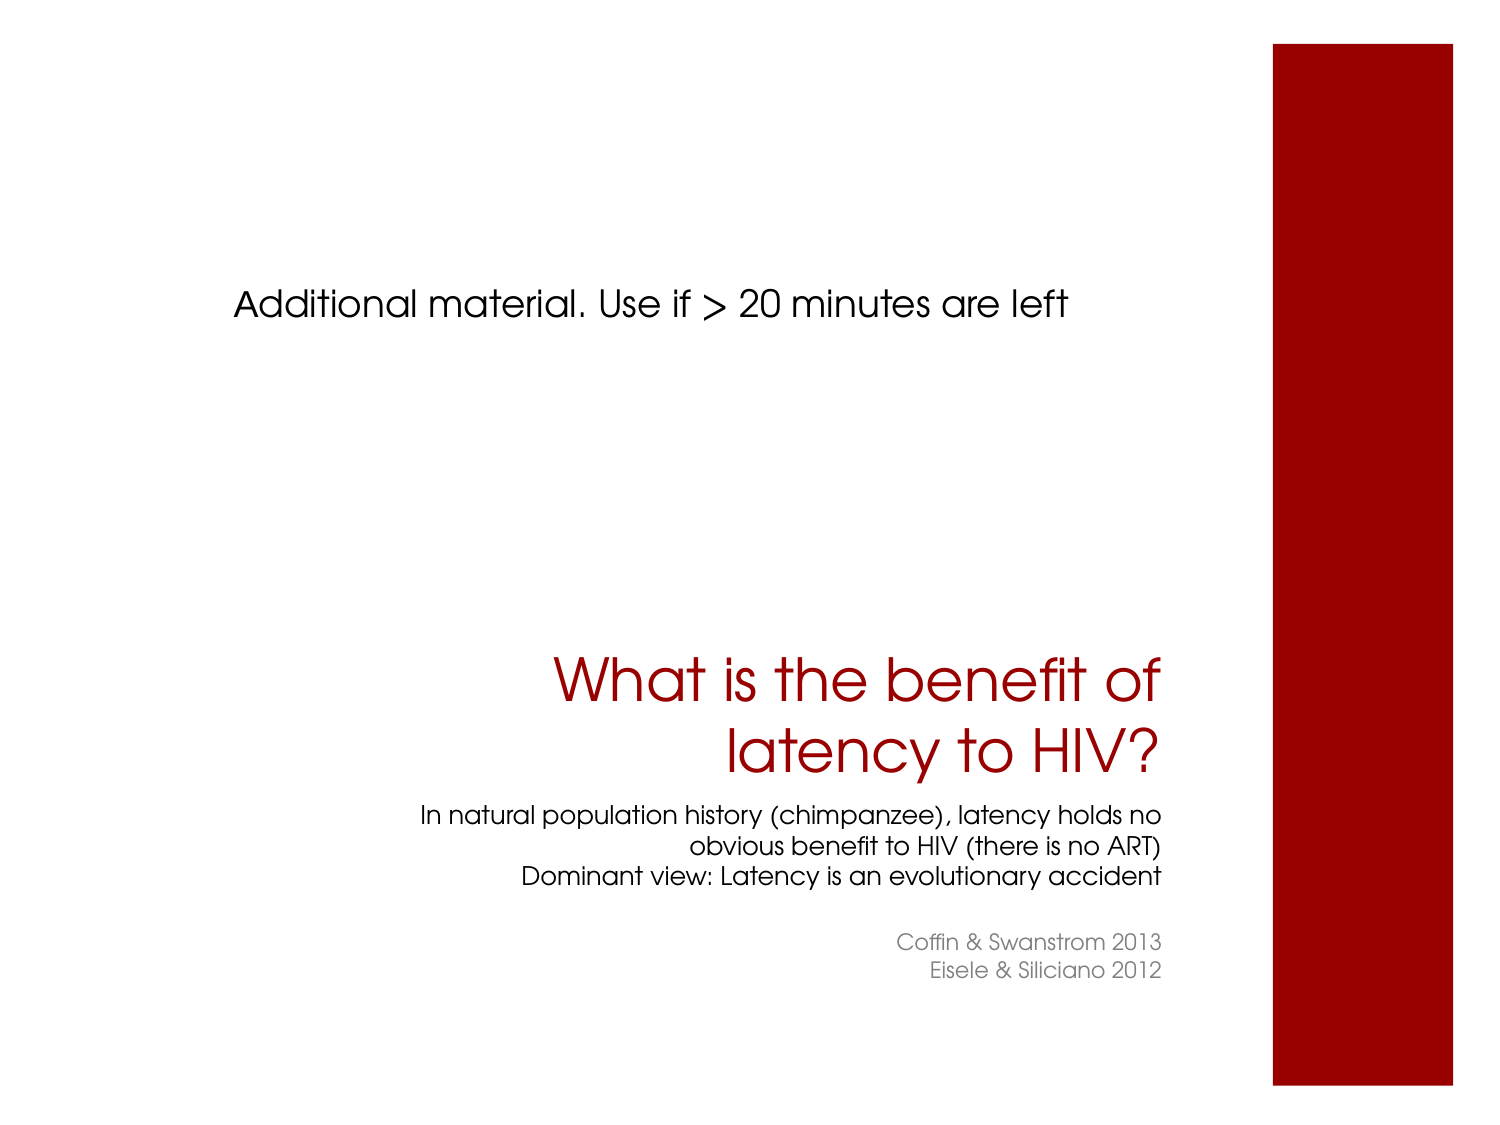

Аdditional material. Use if > 20 minutes are left
# What is the benefit of latency to HIV?
In natural population history (chimpanzee), latency holds no obvious benefit to HIV (there is no ART)
Dominant view: Latency is an evolutionary accident

						Coffin & Swanstrom 2013
						Eisele & Siliciano 2012